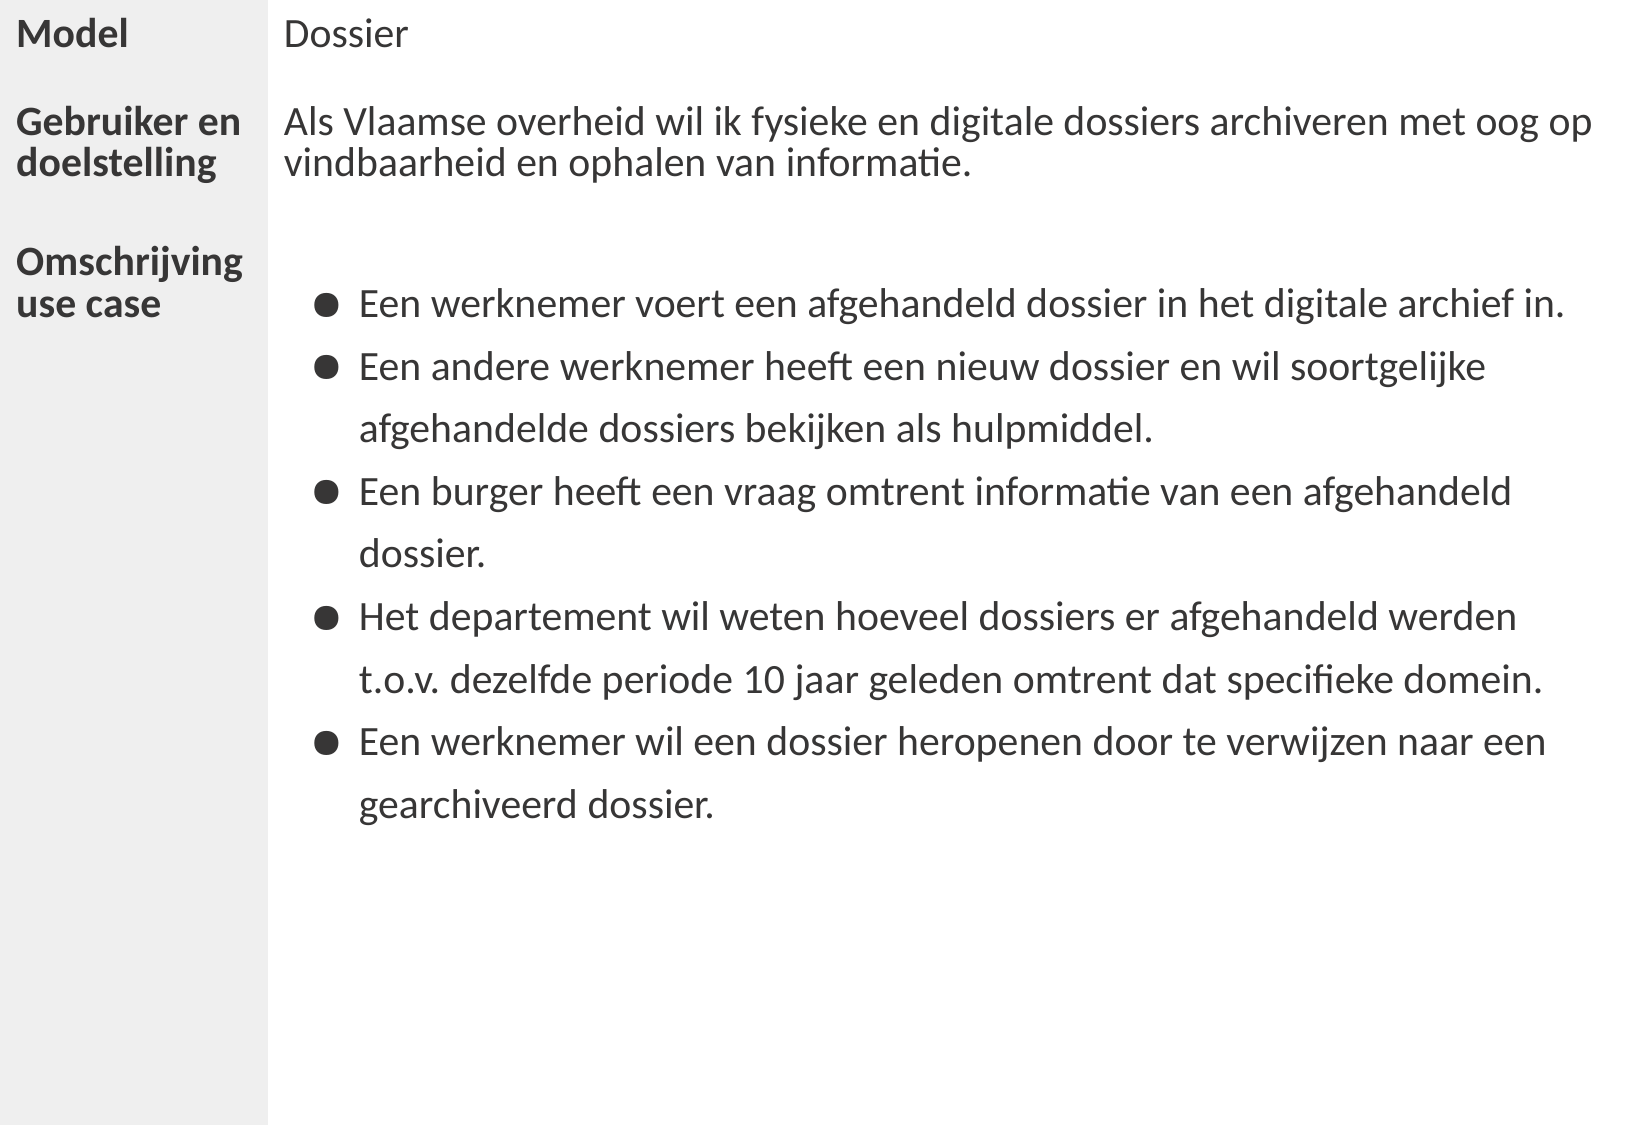

| Model | Dossier |
| --- | --- |
| Gebruiker en doelstelling | Als Vlaamse overheid wil ik fysieke en digitale dossiers archiveren met oog op vindbaarheid en ophalen van informatie. |
| Omschrijving use case | Een werknemer voert een afgehandeld dossier in het digitale archief in. Een andere werknemer heeft een nieuw dossier en wil soortgelijke afgehandelde dossiers bekijken als hulpmiddel. Een burger heeft een vraag omtrent informatie van een afgehandeld dossier. Het departement wil weten hoeveel dossiers er afgehandeld werden t.o.v. dezelfde periode 10 jaar geleden omtrent dat specifieke domein. Een werknemer wil een dossier heropenen door te verwijzen naar een gearchiveerd dossier. |